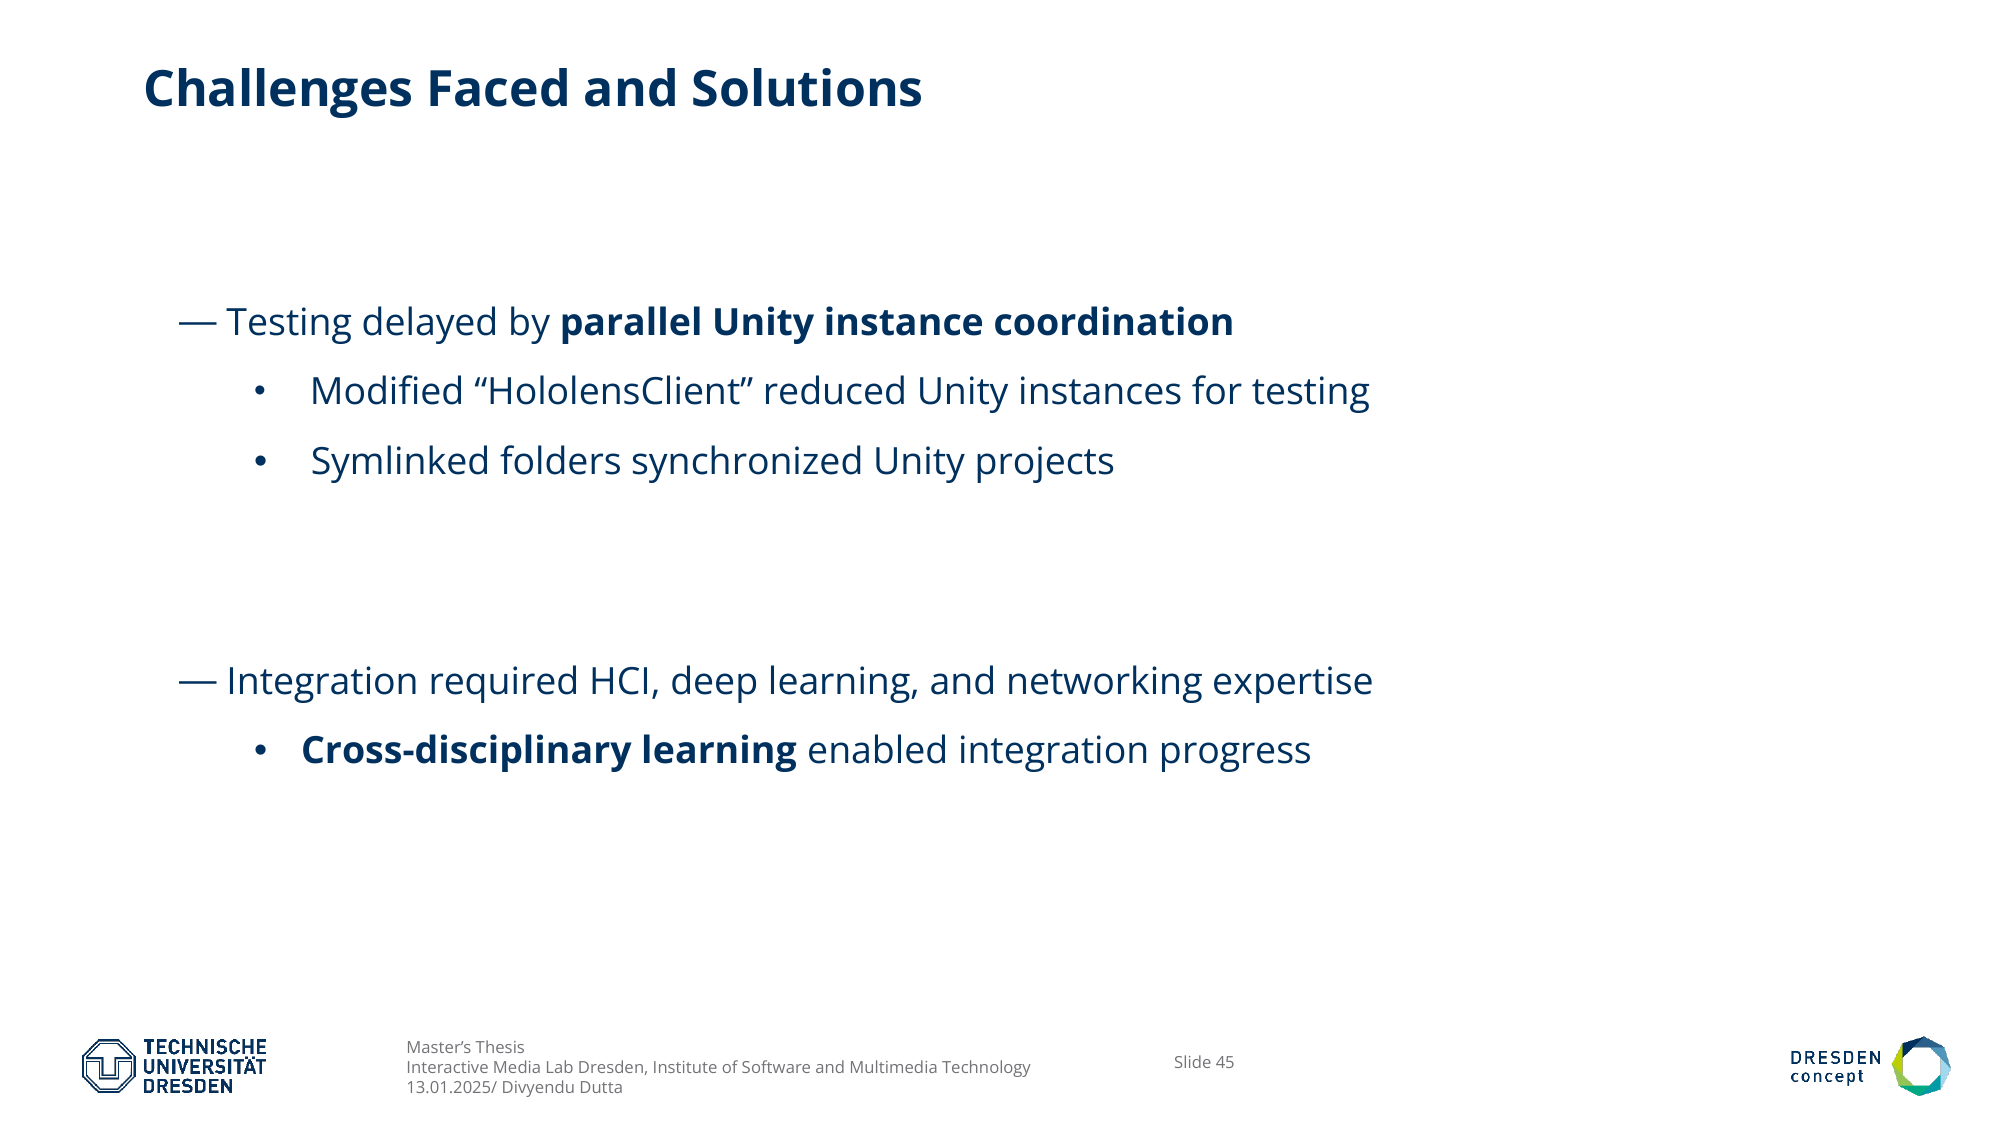

# Challenges Faced and Solutions

 Testing delayed by parallel Unity instance coordination
 Modified “HololensClient” reduced Unity instances for testing
 Symlinked folders synchronized Unity projects

 Integration required HCI, deep learning, and networking expertise
Cross-disciplinary learning enabled integration progress